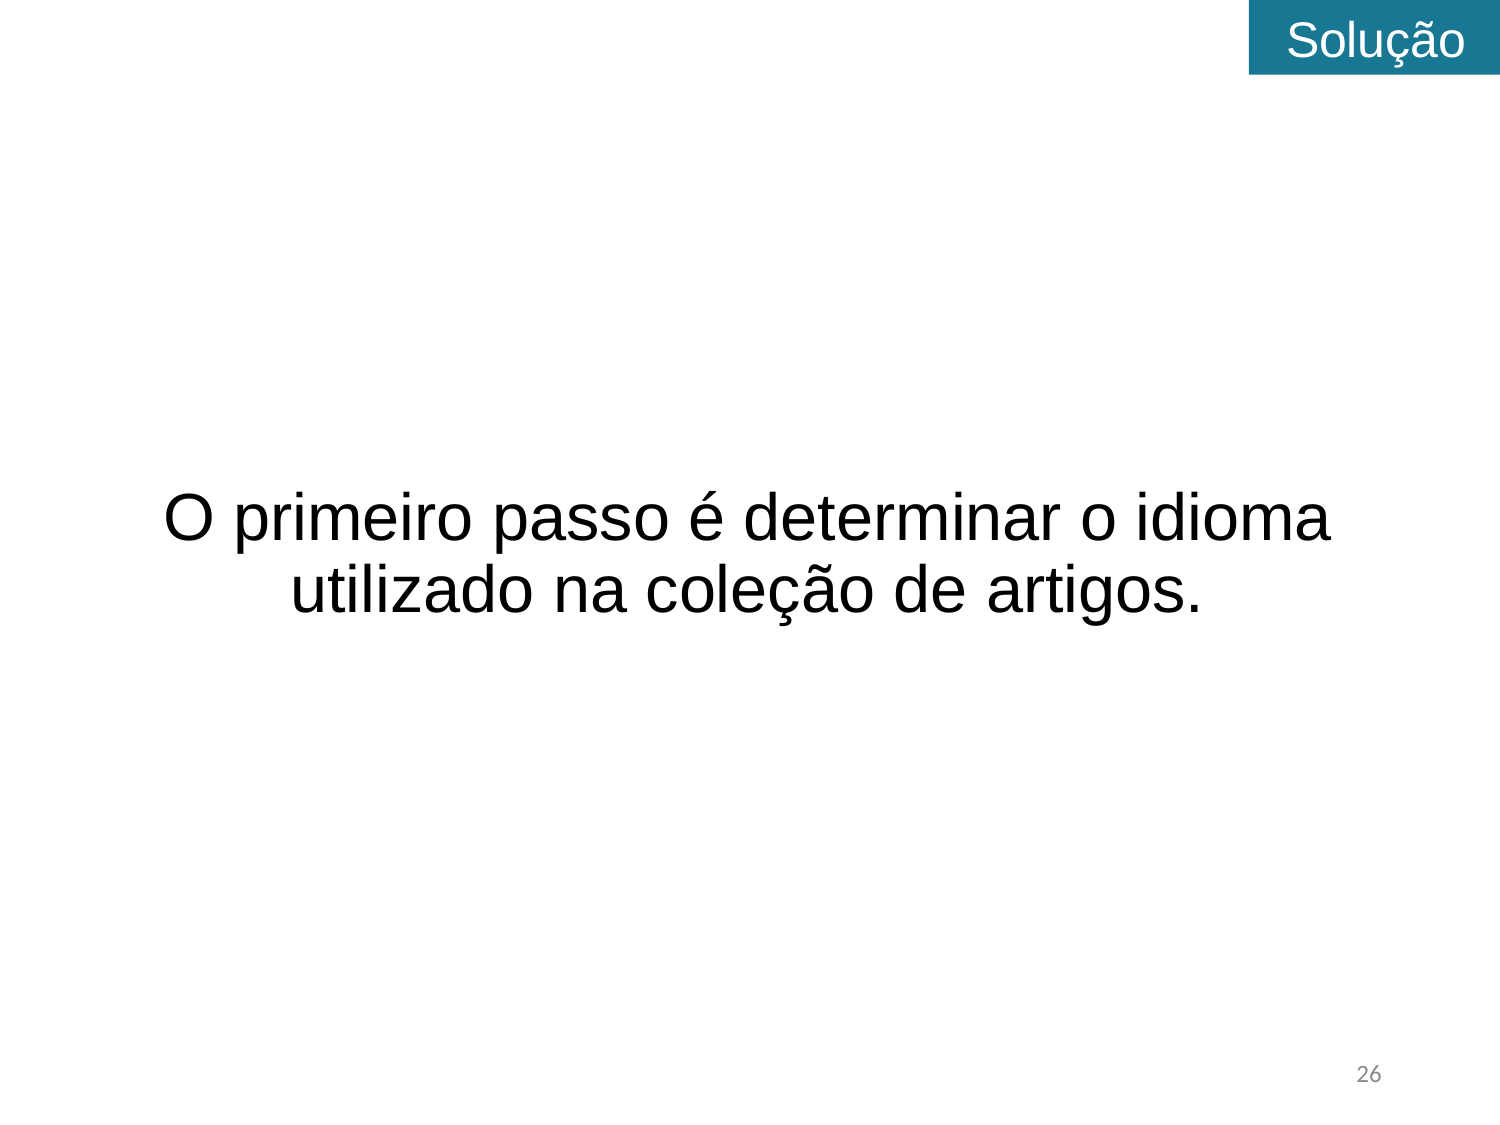

Solução
O primeiro passo é determinar o idioma utilizado na coleção de artigos.
26